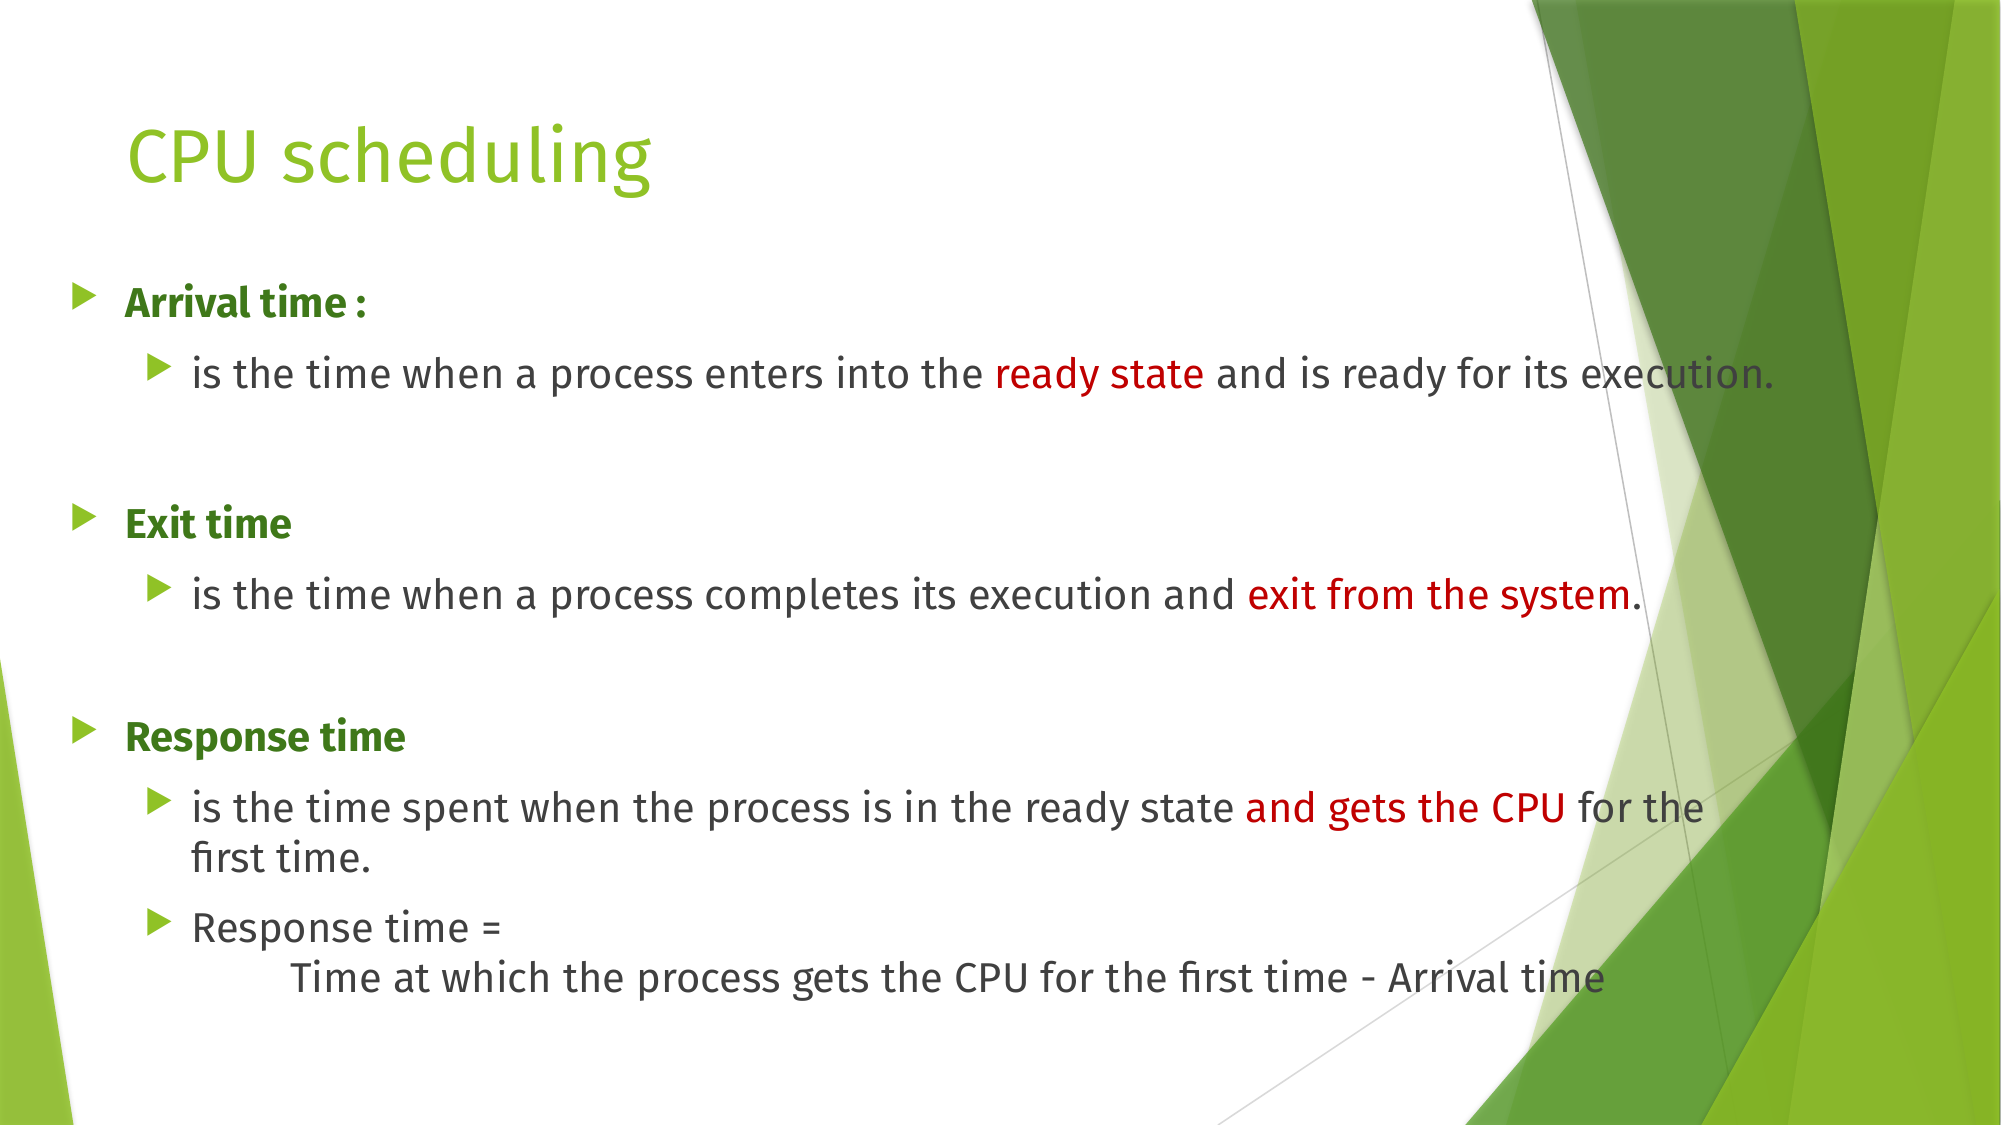

# CPU scheduling
Arrival time :
is the time when a process enters into the ready state and is ready for its execution.

Exit time
is the time when a process completes its execution and exit from the system.

Response time
is the time spent when the process is in the ready state and gets the CPU for the first time.
Response time =
         Time at which the process gets the CPU for the first time - Arrival time